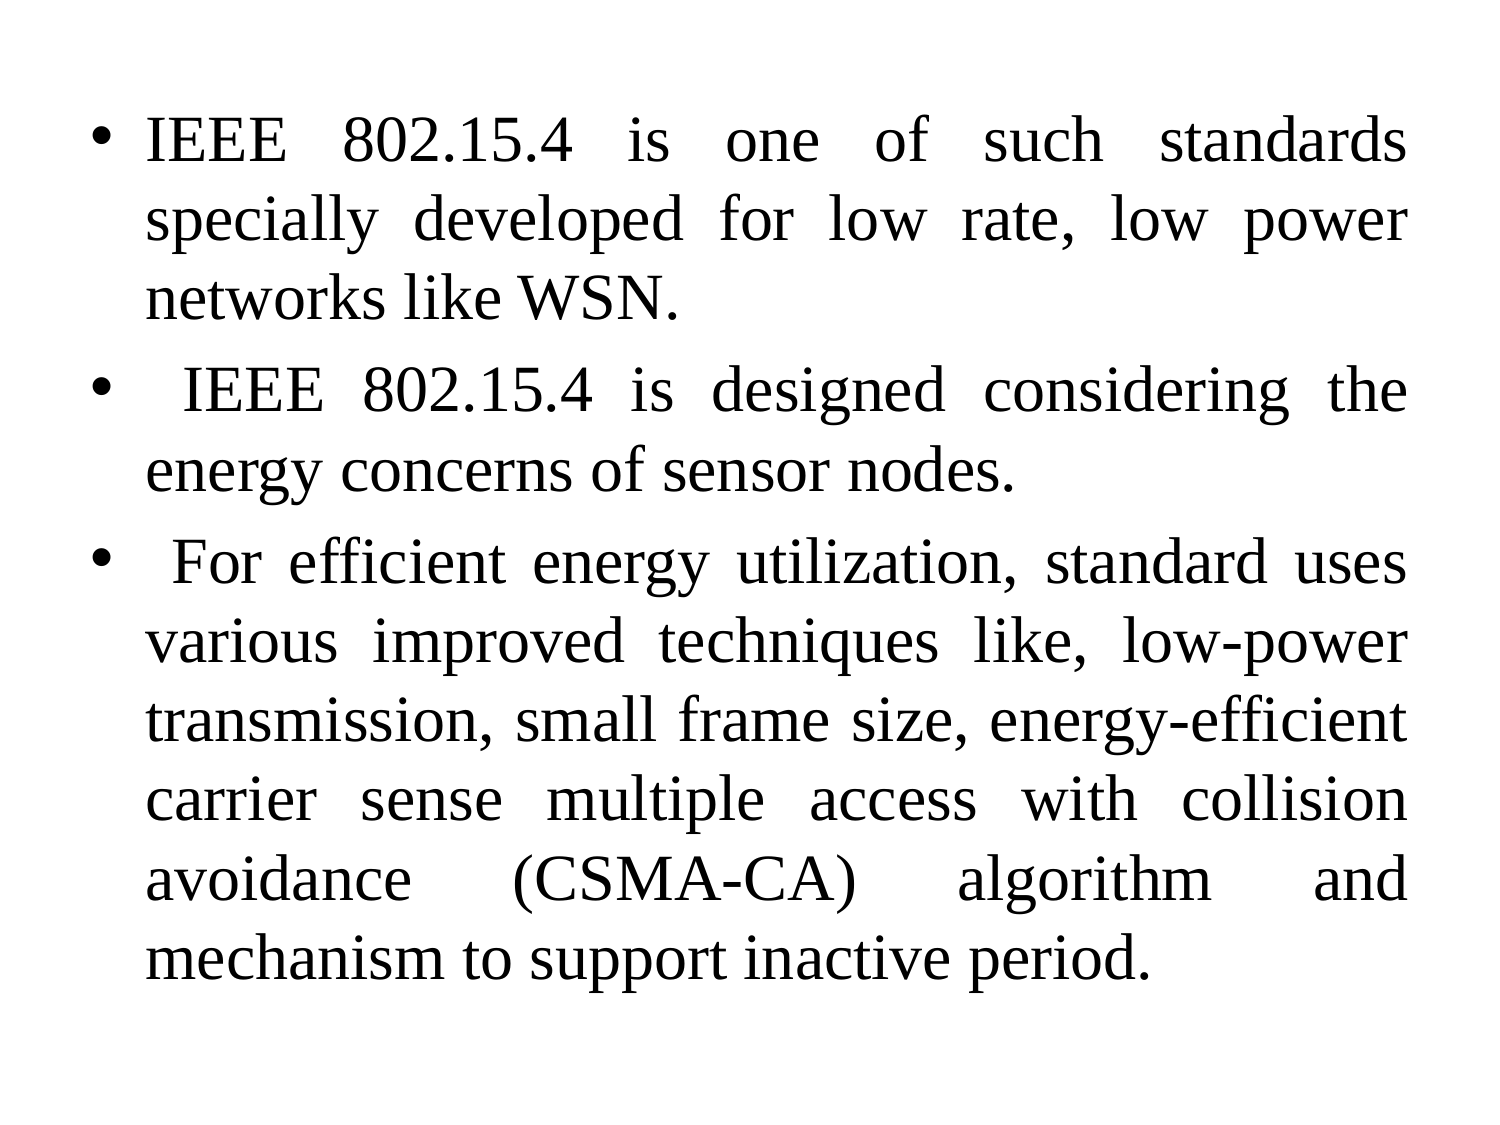

#
IEEE 802.15.4 is one of such standards specially developed for low rate, low power networks like WSN.
 IEEE 802.15.4 is designed considering the energy concerns of sensor nodes.
 For efficient energy utilization, standard uses various improved techniques like, low-power transmission, small frame size, energy-efficient carrier sense multiple access with collision avoidance (CSMA-CA) algorithm and mechanism to support inactive period.